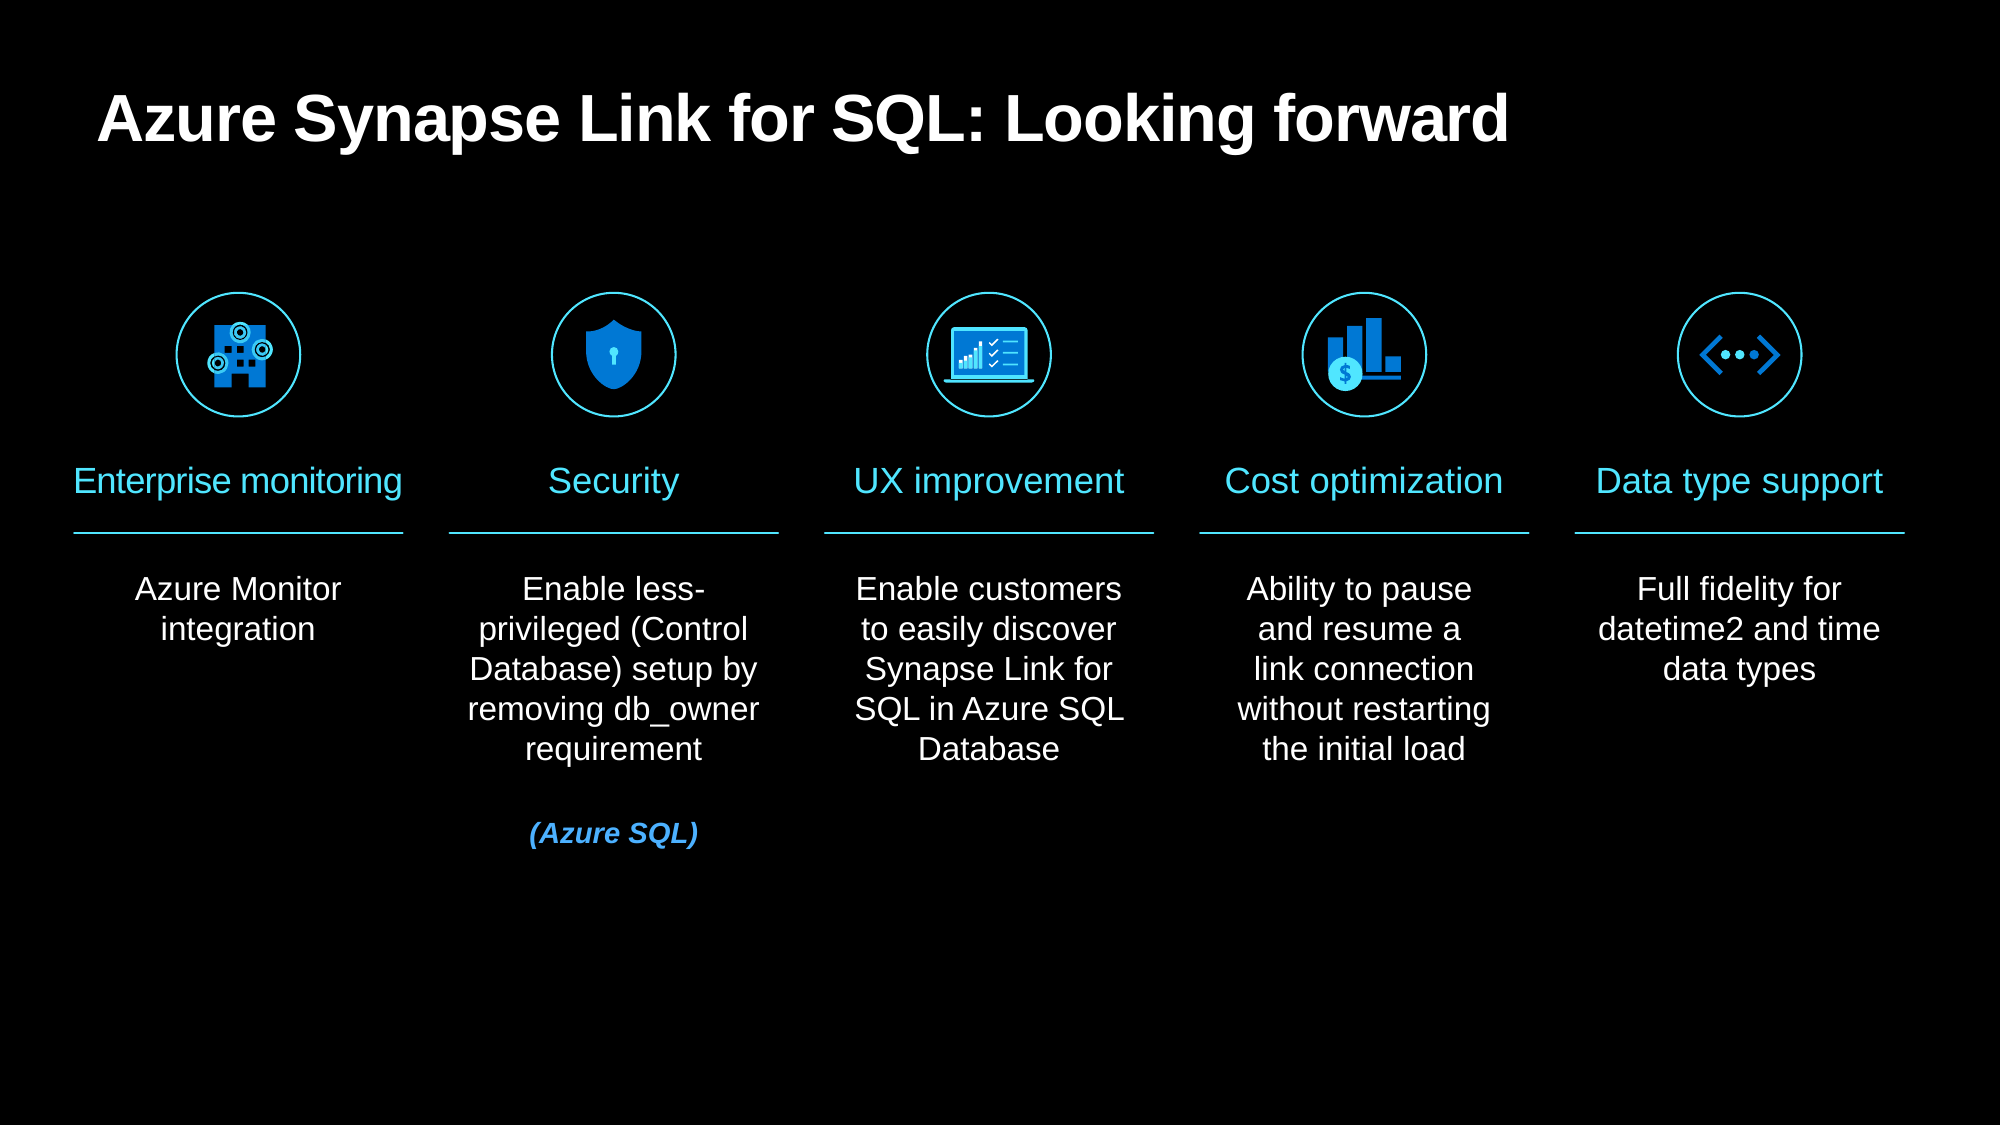

# Azure Synapse Link for SQL: Looking forward

Data type support
Enterprise monitoring
Security
UX improvement
Cost optimization
Azure Monitor integration
Enable less-privileged (Control Database) setup by removing db_owner requirement
Enable customers to easily discover Synapse Link for SQL in Azure SQL Database
Ability to pause
and resume a
link connection without restarting the initial load
Full fidelity for datetime2 and time data types
(Azure SQL)